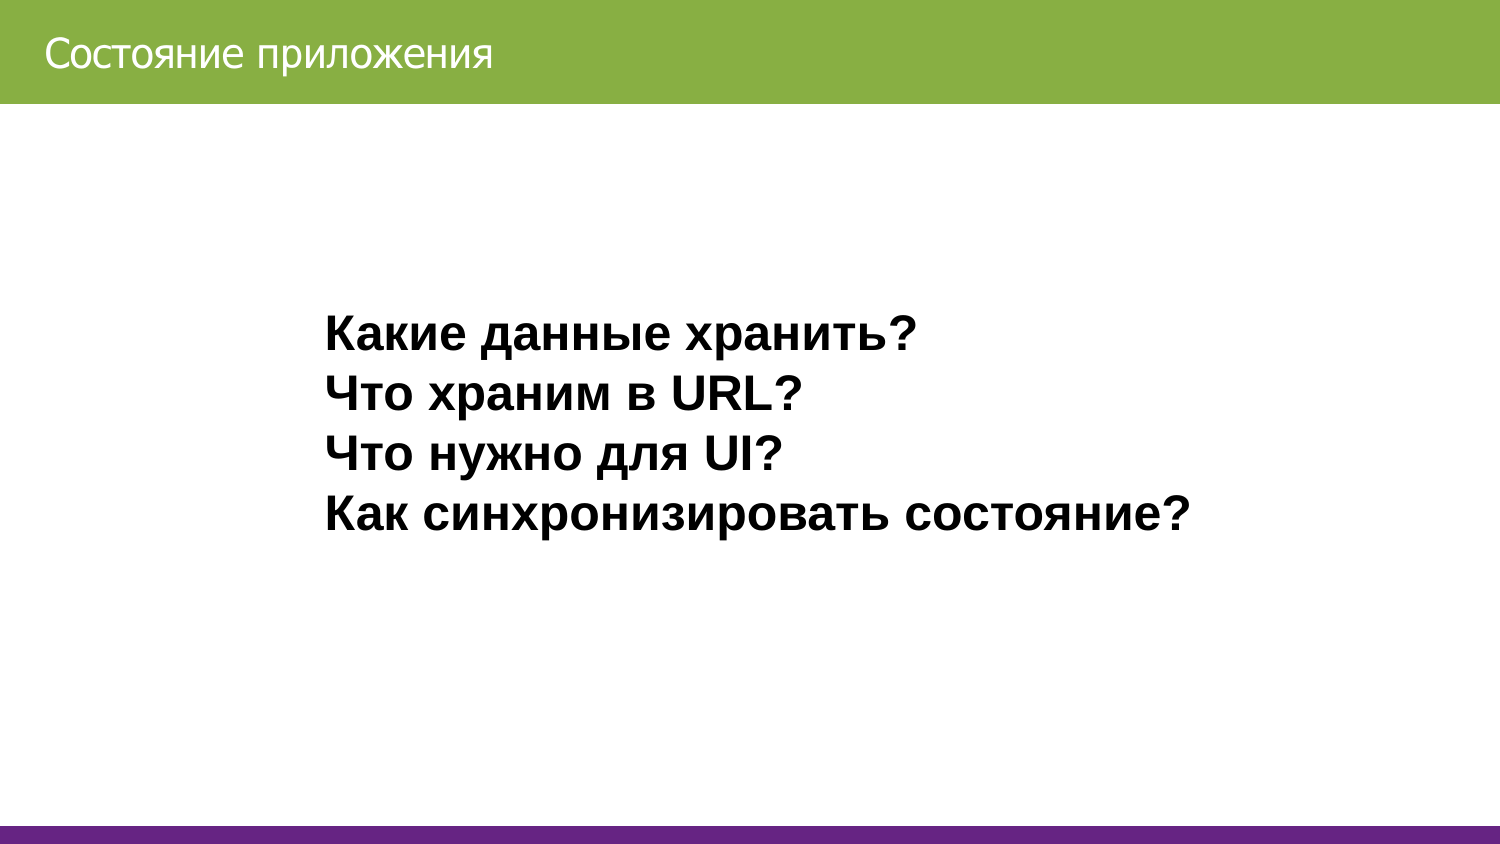

Состояние приложения

Какие данные хранить?
Что храним в URL?
Что нужно для UI?
Как синхронизировать состояние?